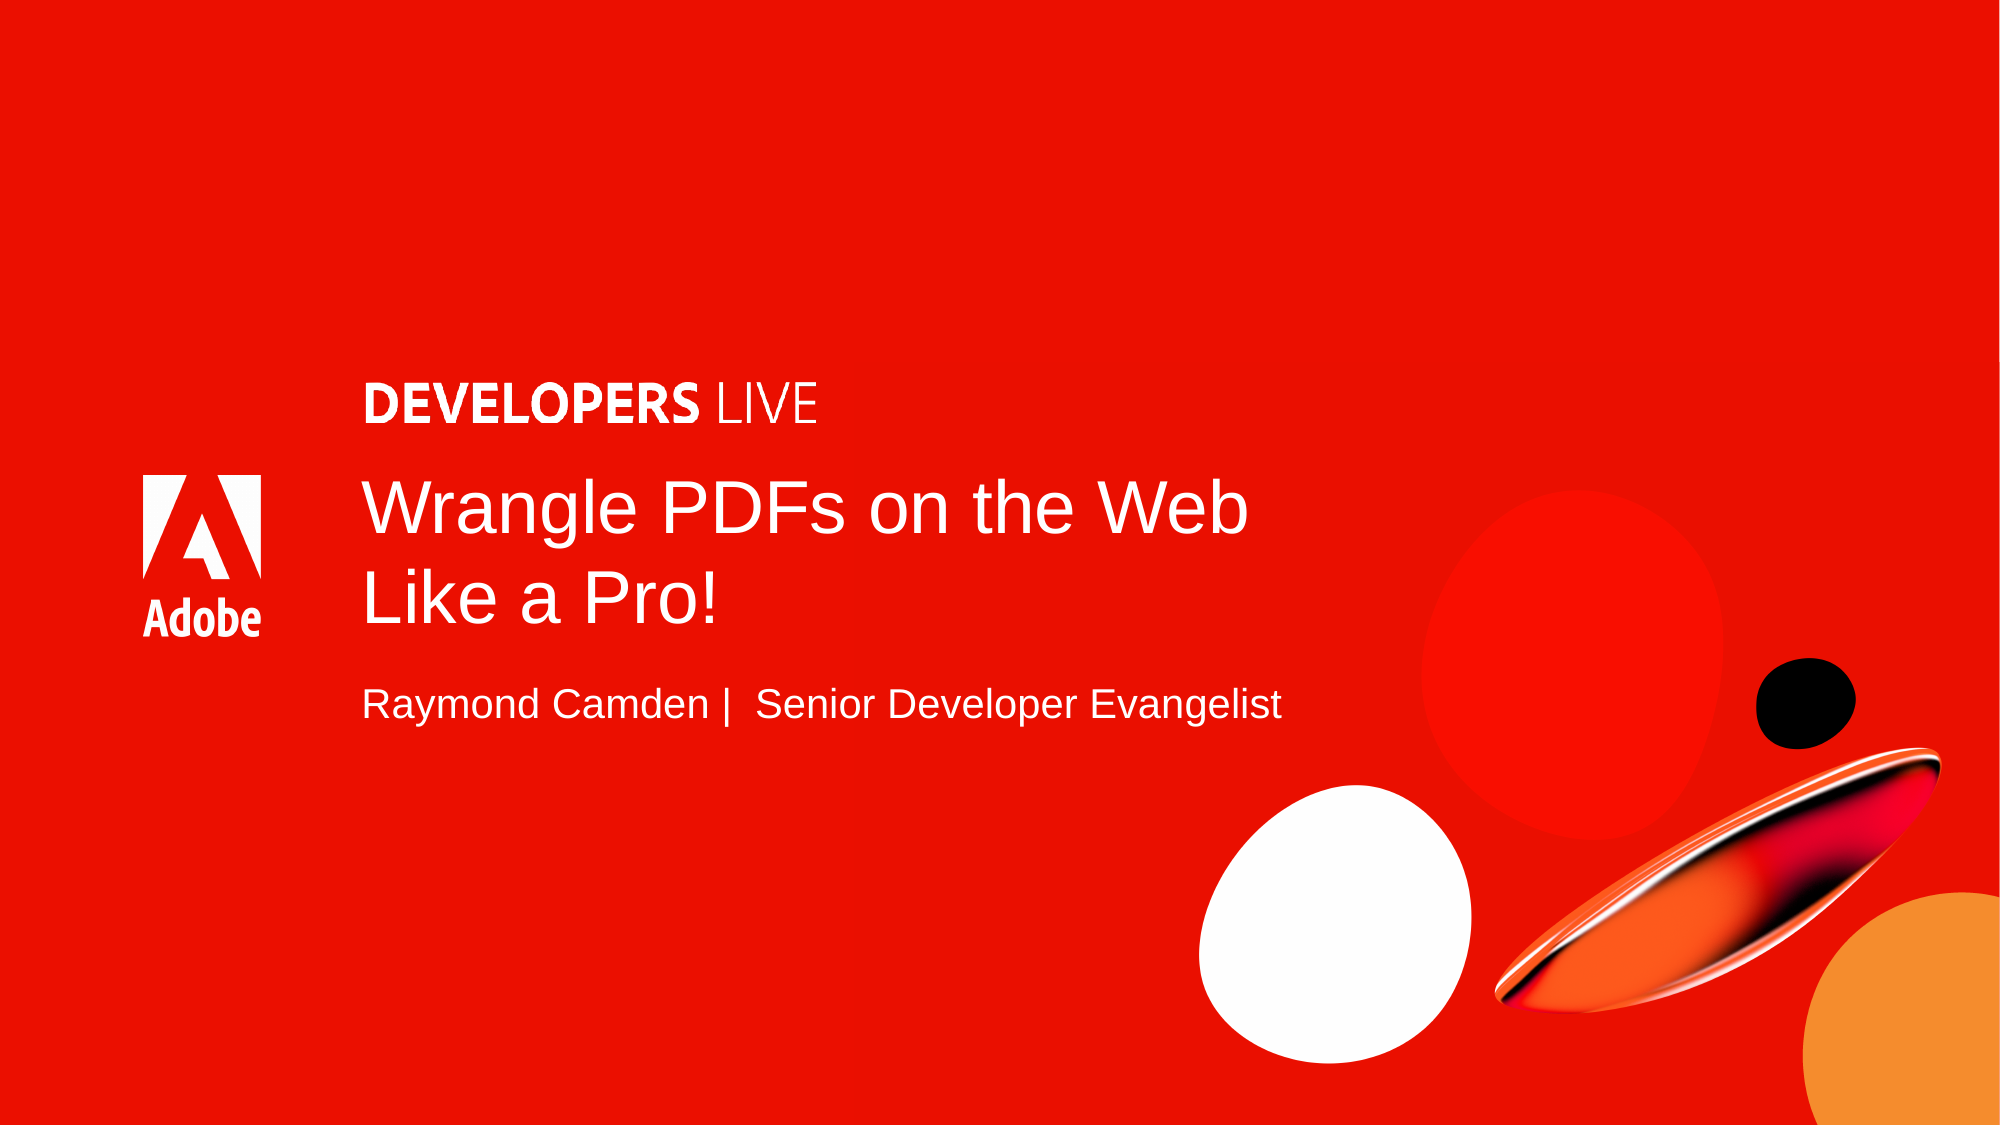

# Wrangle PDFs on the Web Like a Pro!
Raymond Camden |  Senior Developer Evangelist